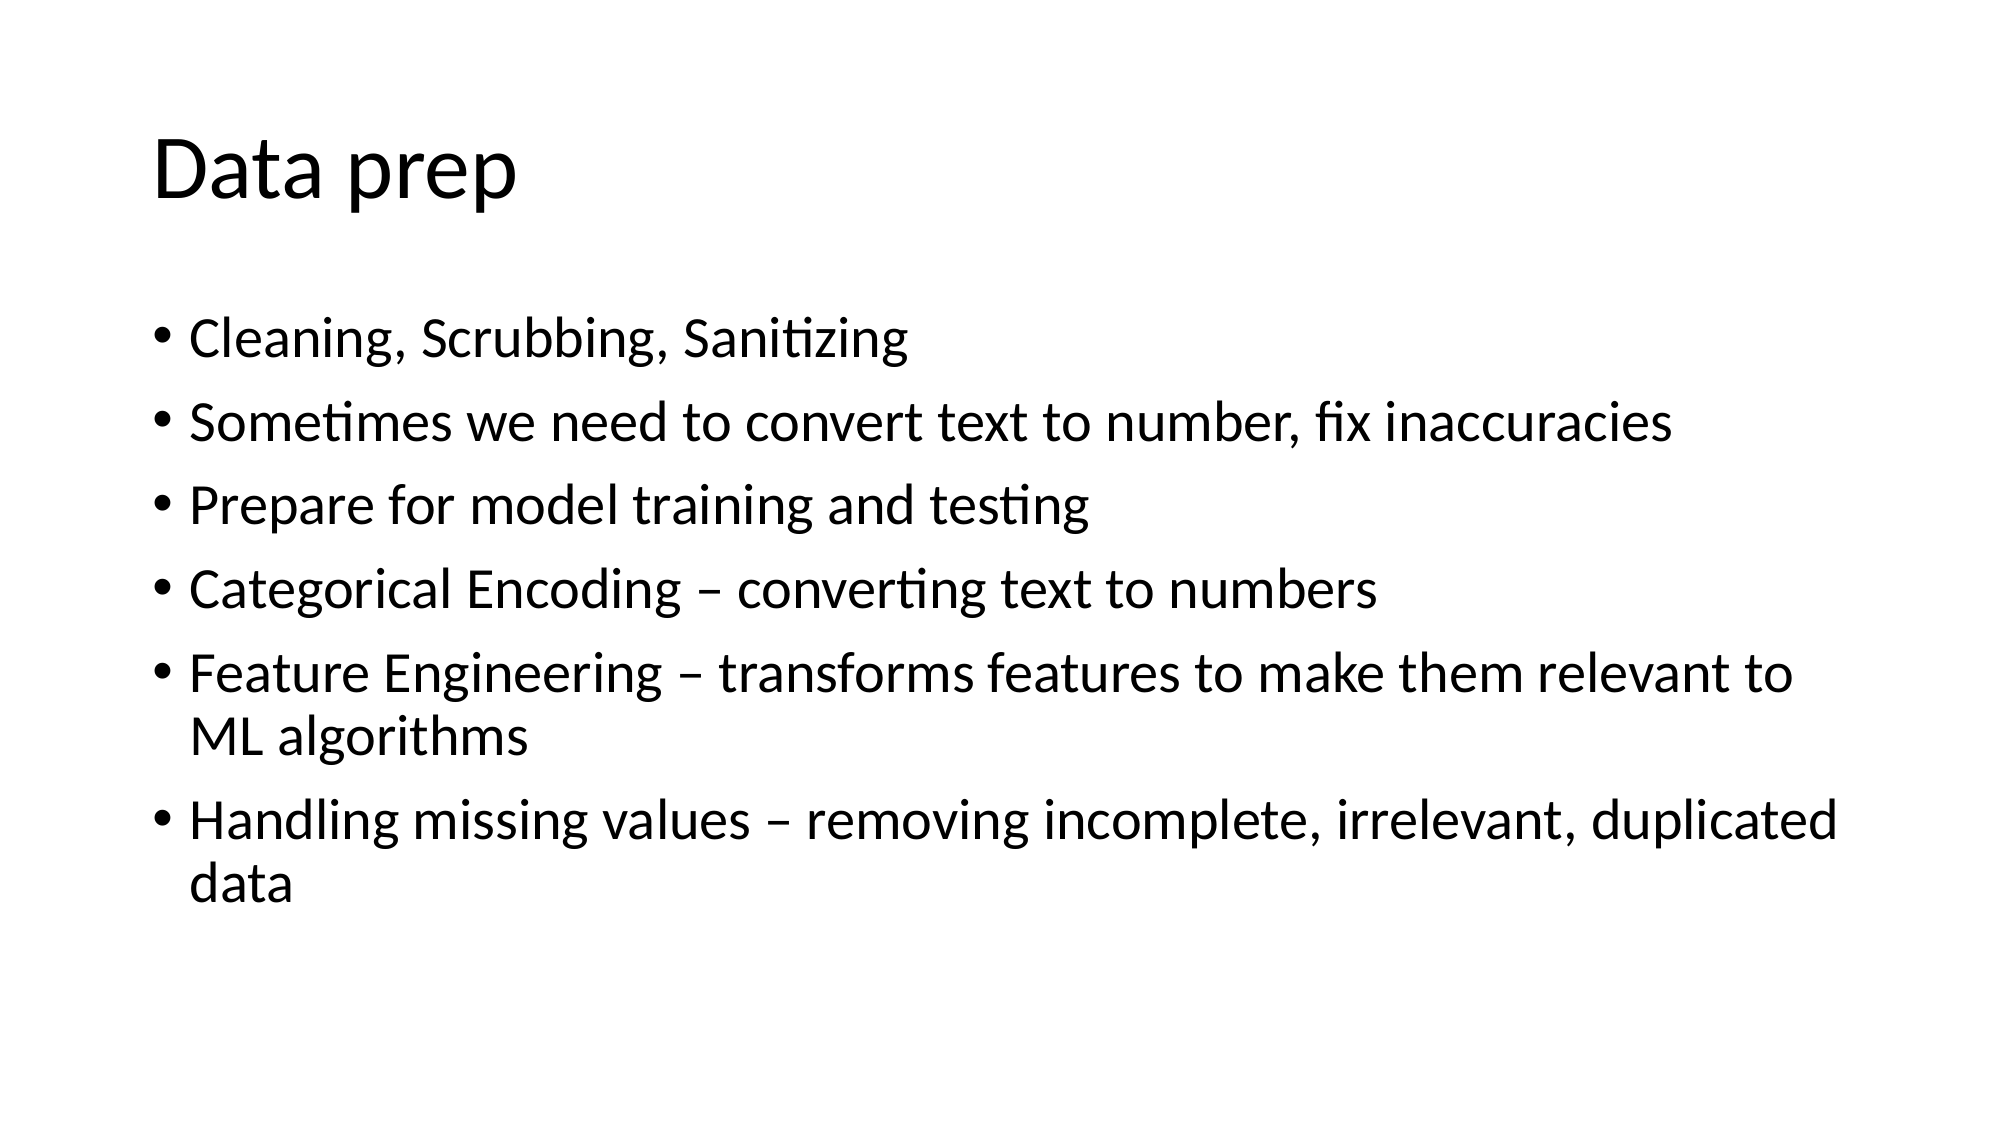

# Data prep
Cleaning, Scrubbing, Sanitizing
Sometimes we need to convert text to number, fix inaccuracies
Prepare for model training and testing
Categorical Encoding – converting text to numbers
Feature Engineering – transforms features to make them relevant to ML algorithms
Handling missing values – removing incomplete, irrelevant, duplicated data